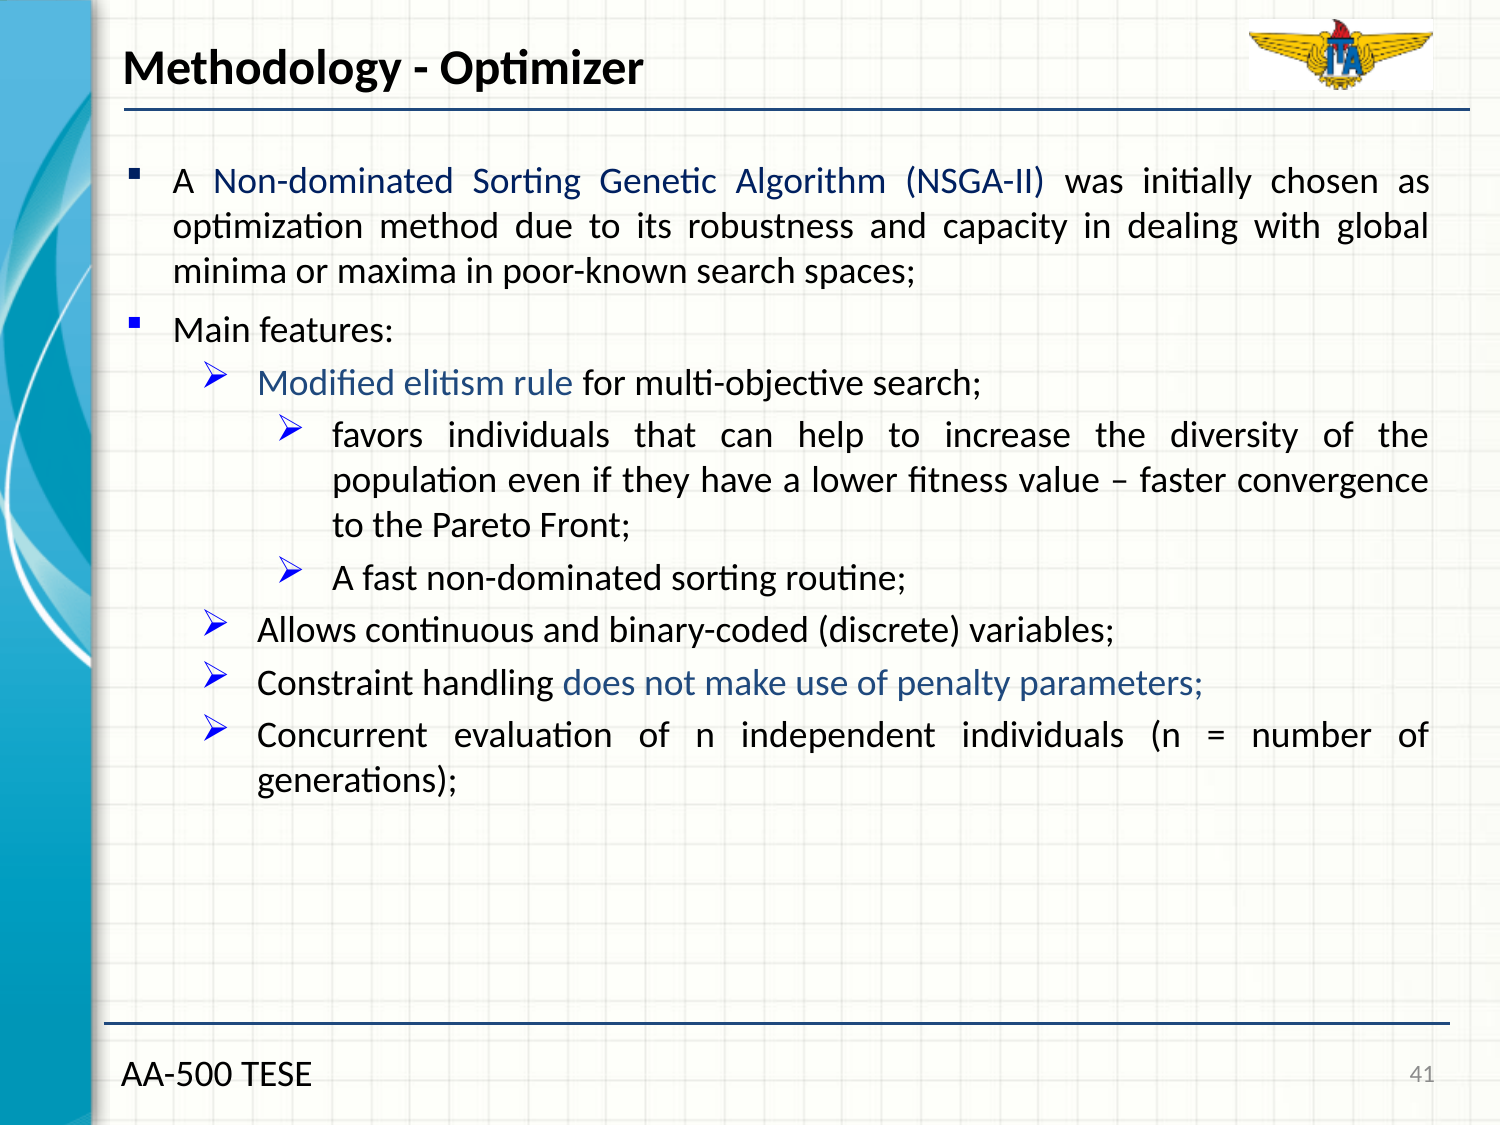

Methodology - Optimizer
A Non-dominated Sorting Genetic Algorithm (NSGA-II) was initially chosen as optimization method due to its robustness and capacity in dealing with global minima or maxima in poor-known search spaces;
Main features:
Modified elitism rule for multi-objective search;
favors individuals that can help to increase the diversity of the population even if they have a lower fitness value – faster convergence to the Pareto Front;
A fast non-dominated sorting routine;
Allows continuous and binary-coded (discrete) variables;
Constraint handling does not make use of penalty parameters;
Concurrent evaluation of n independent individuals (n = number of generations);

41